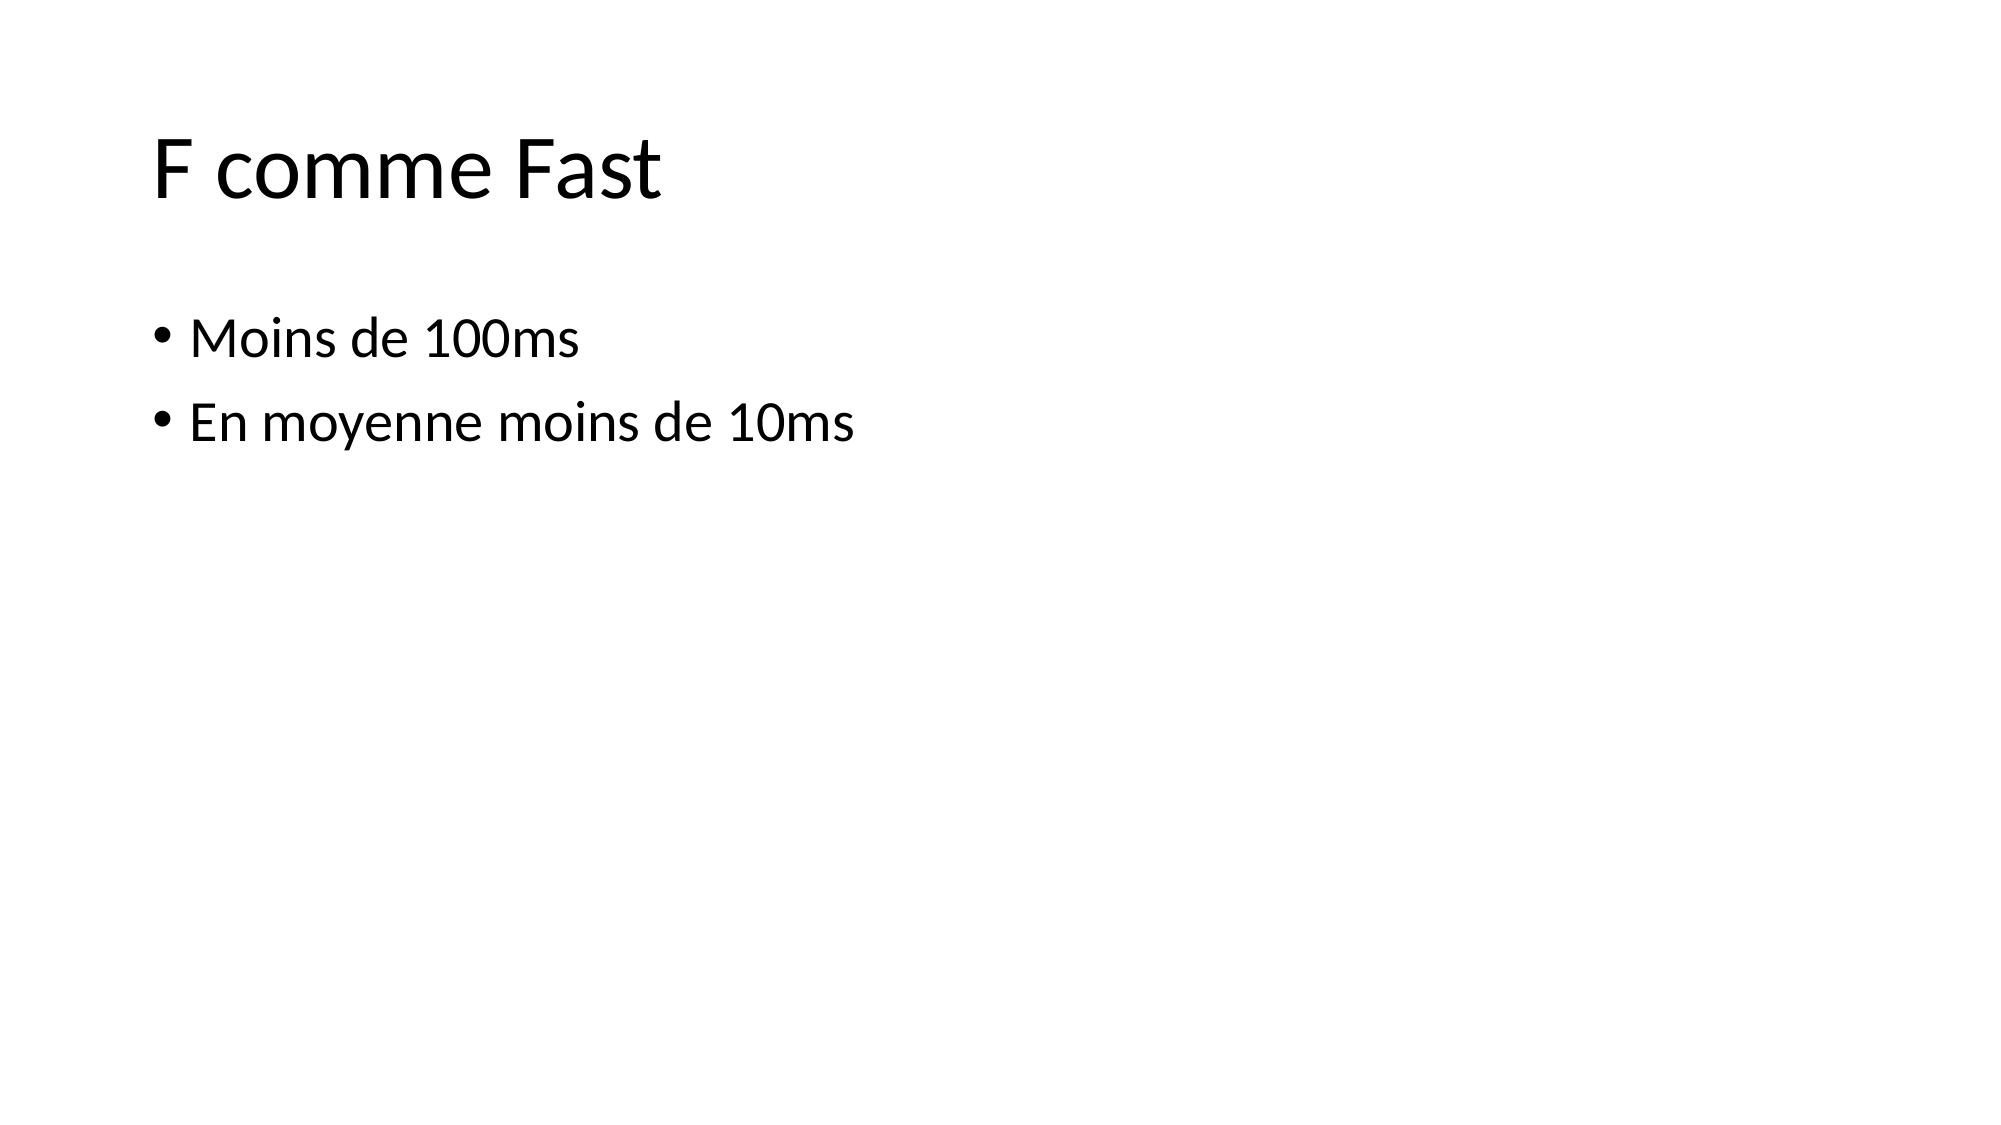

# F comme Fast
Moins de 100ms
En moyenne moins de 10ms